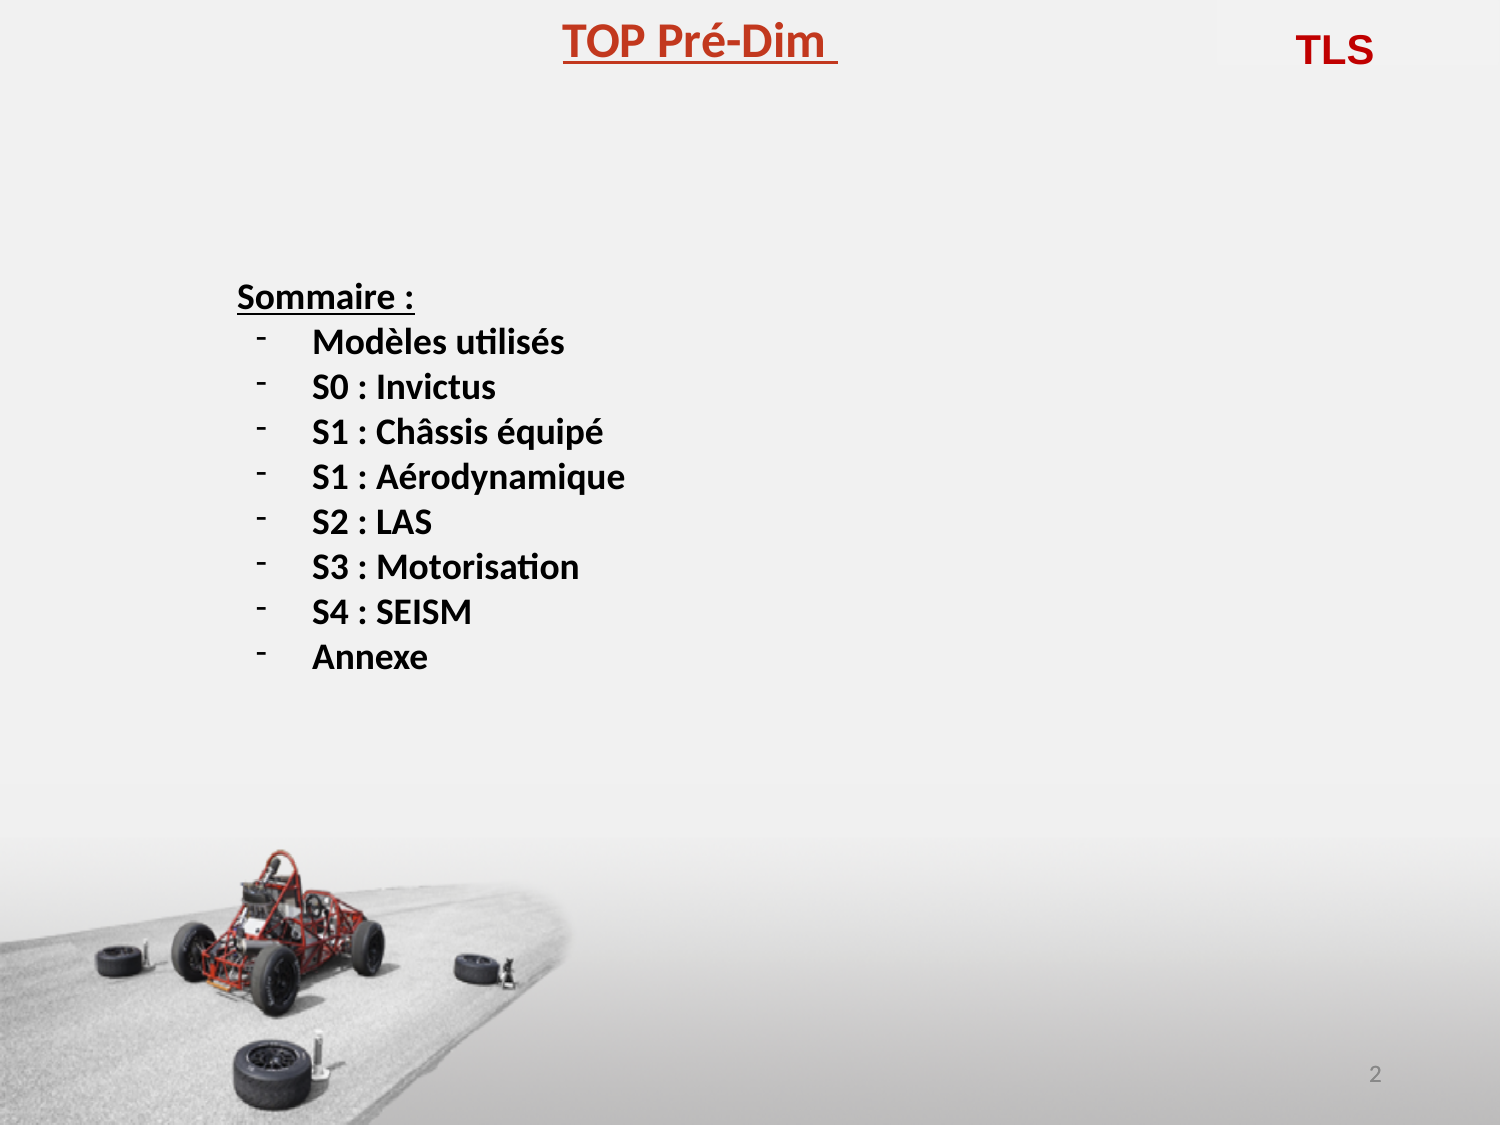

TOP Pré-Dim
TLS
Sommaire :
Modèles utilisés
S0 : Invictus
S1 : Châssis équipé
S1 : Aérodynamique
S2 : LAS
S3 : Motorisation
S4 : SEISM
Annexe
2
2